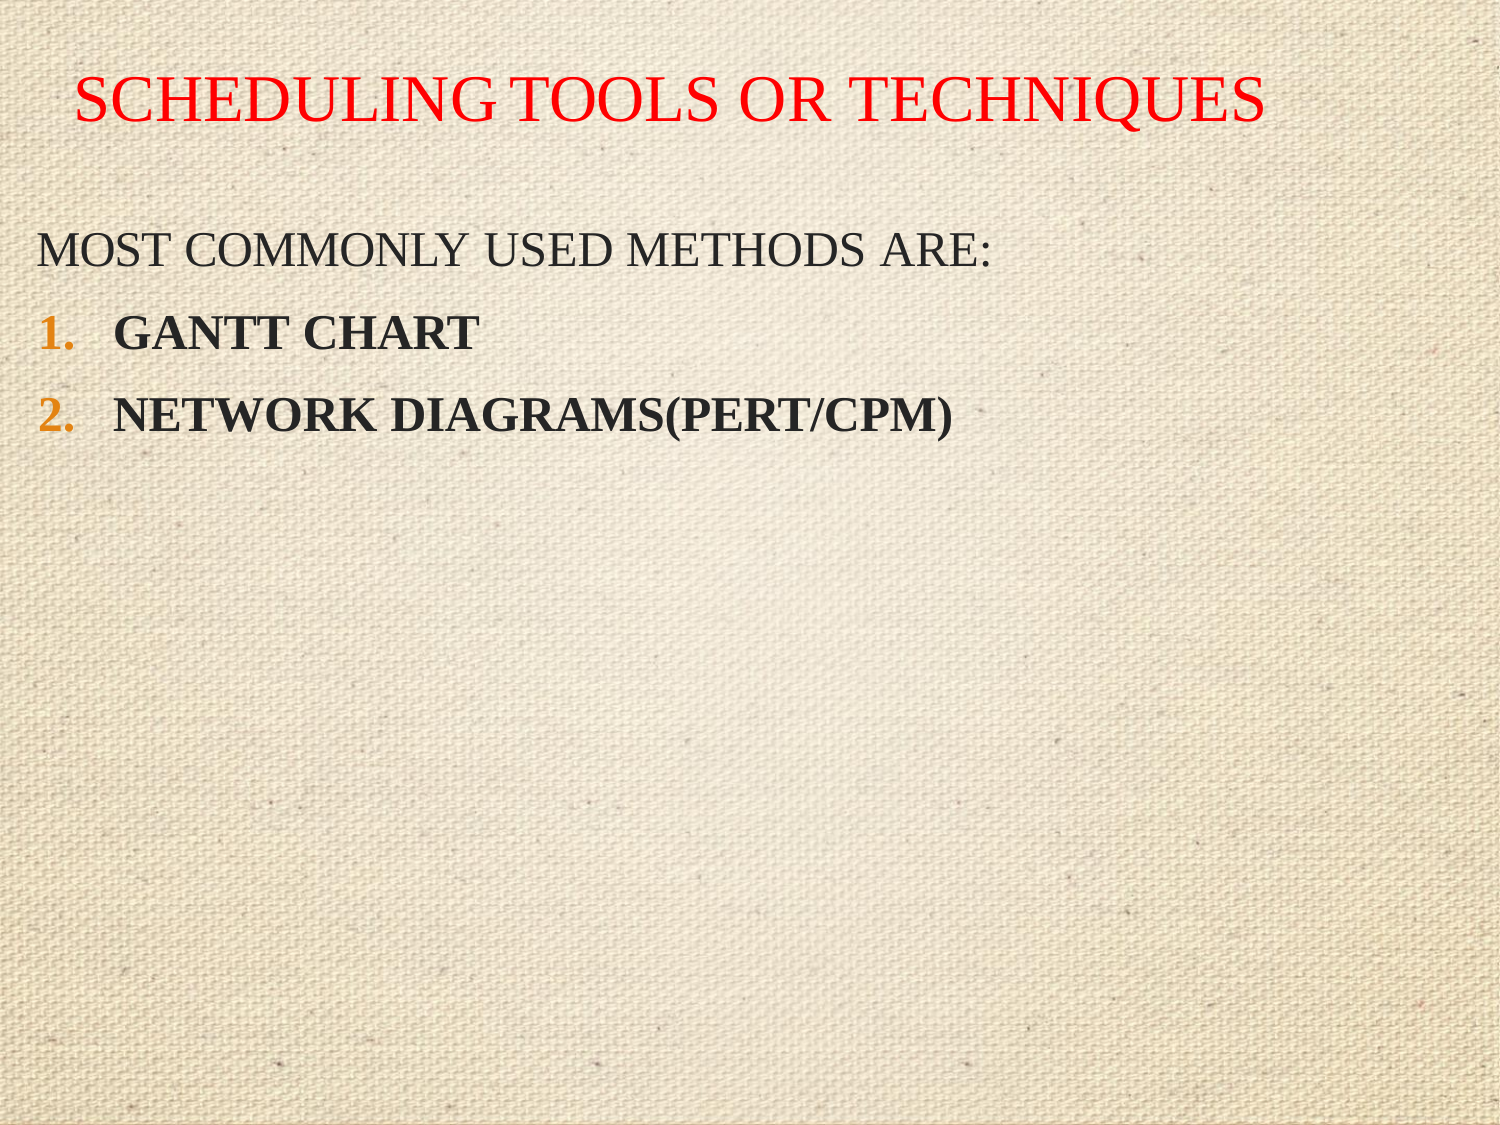

# SCHEDULING TOOLS OR TECHNIQUES
MOST COMMONLY USED METHODS ARE:
GANTT CHART
NETWORK DIAGRAMS(PERT/CPM)